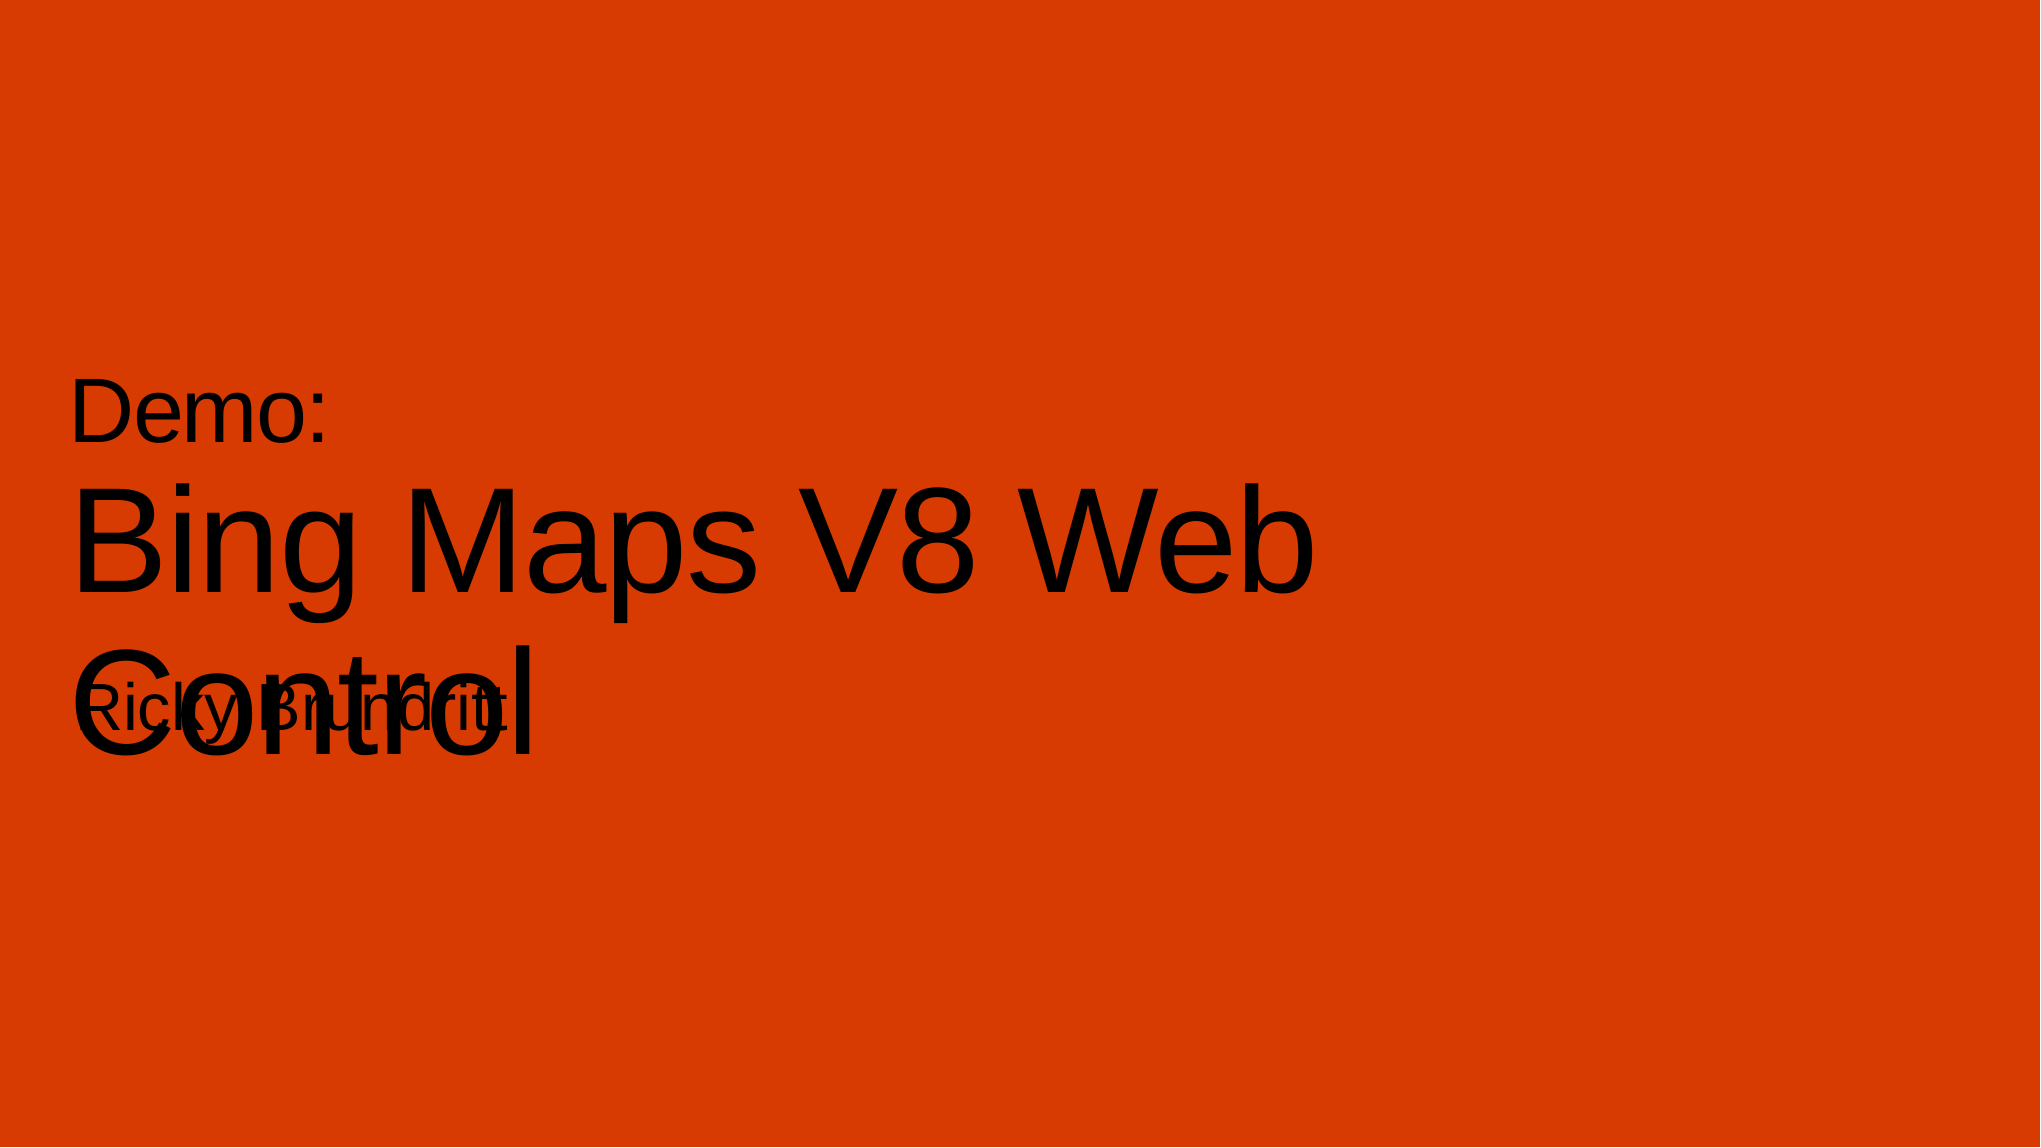

# Demo: Bing Maps V8 Web Control
Ricky Brundritt